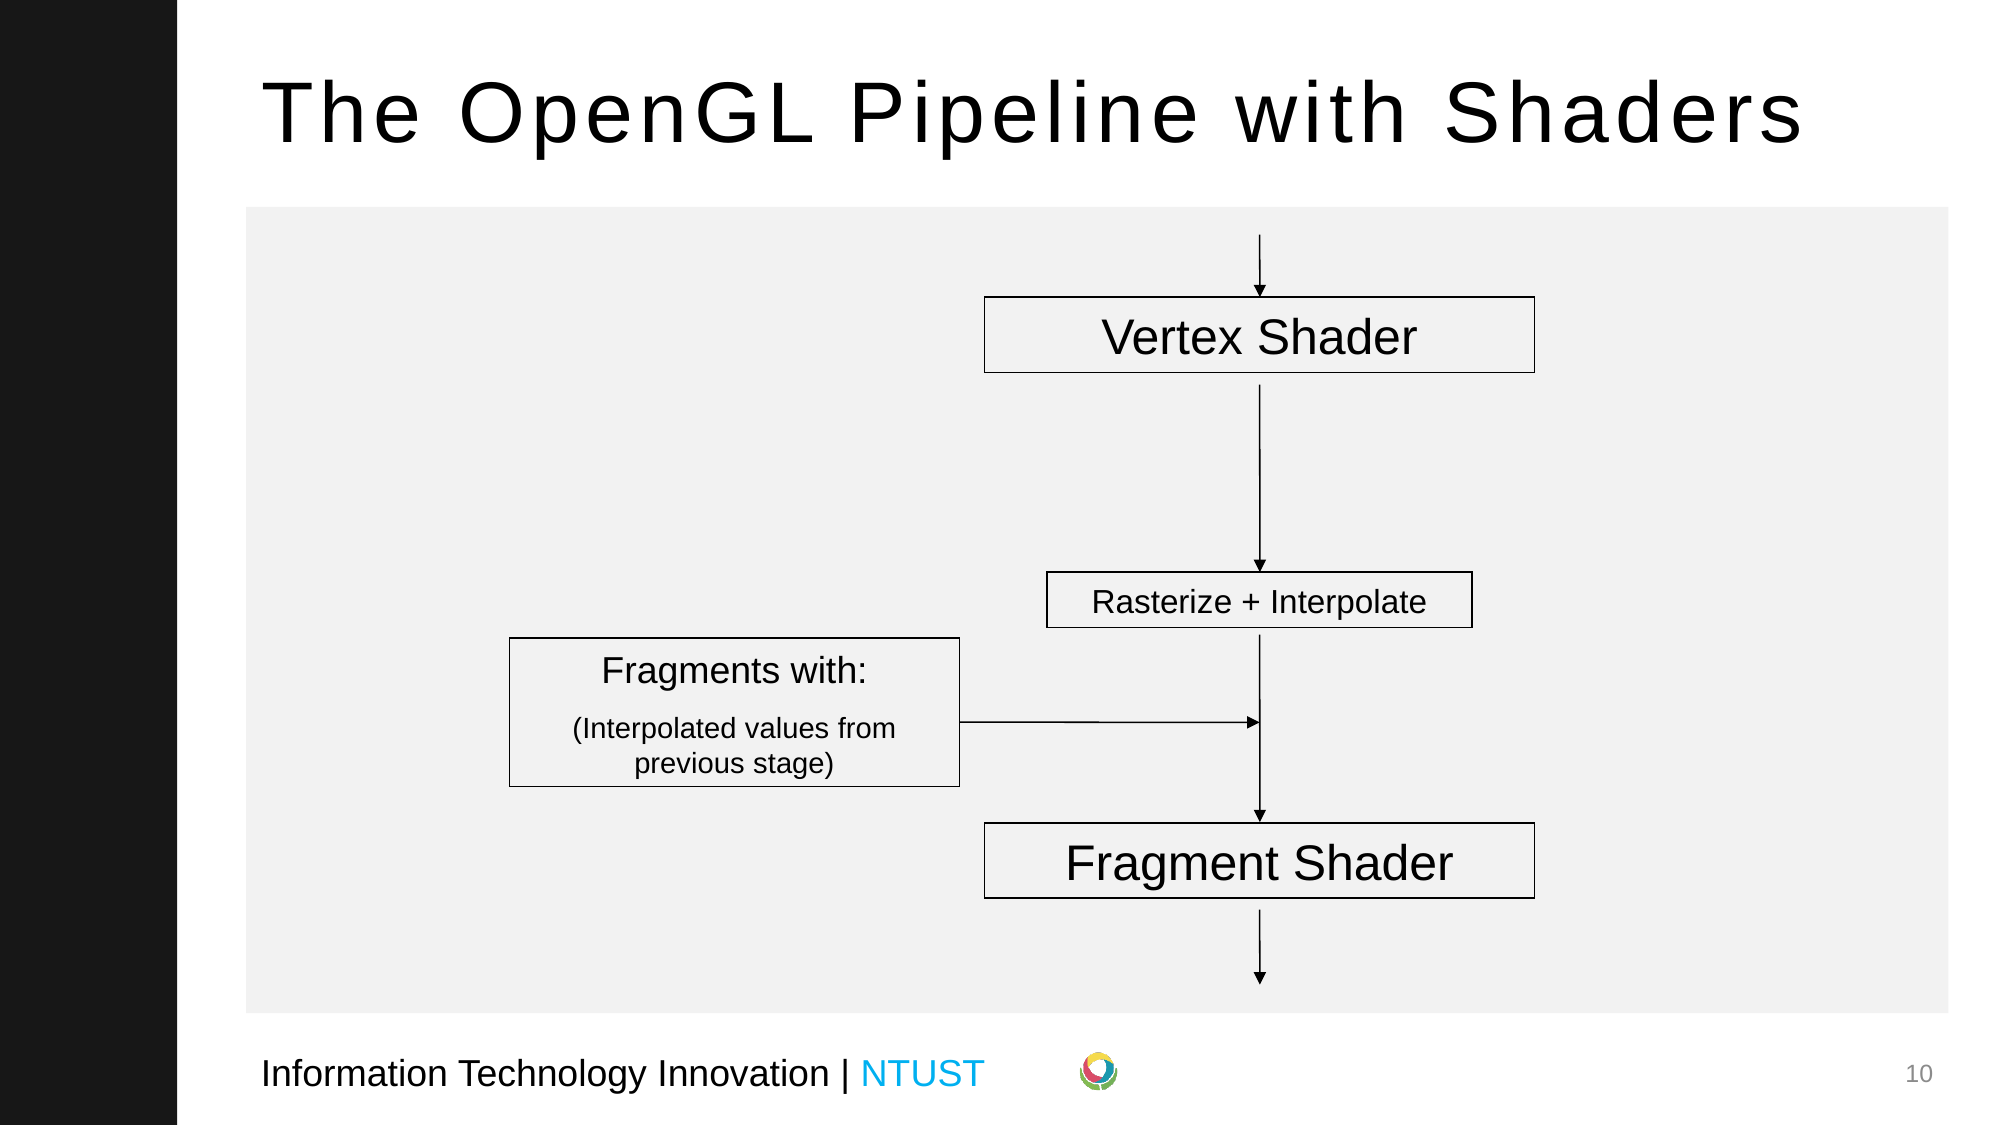

# The OpenGL Pipeline with Shaders

Vertex Shader

Rasterize + Interpolate

Fragments with:
(Interpolated values from previous stage)

Fragment Shader